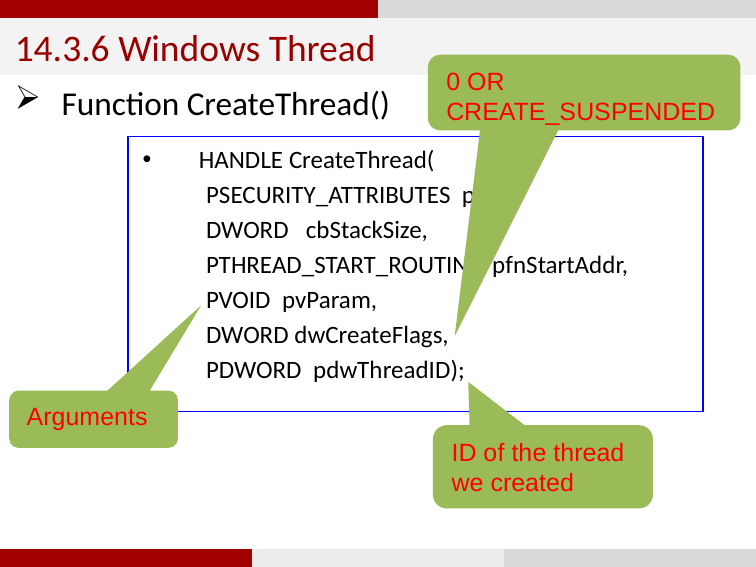

14.3.6 Windows Thread
0 OR
CREATE_SUSPENDED
Function CreateThread()

HANDLE CreateThread(
           PSECURITY_ATTRIBUTES  psa,
           DWORD   cbStackSize,
           PTHREAD_START_ROUTINE  pfnStartAddr,
           PVOID  pvParam,
           DWORD dwCreateFlags,
           PDWORD  pdwThreadID);
Arguments
ID of the thread we created

110